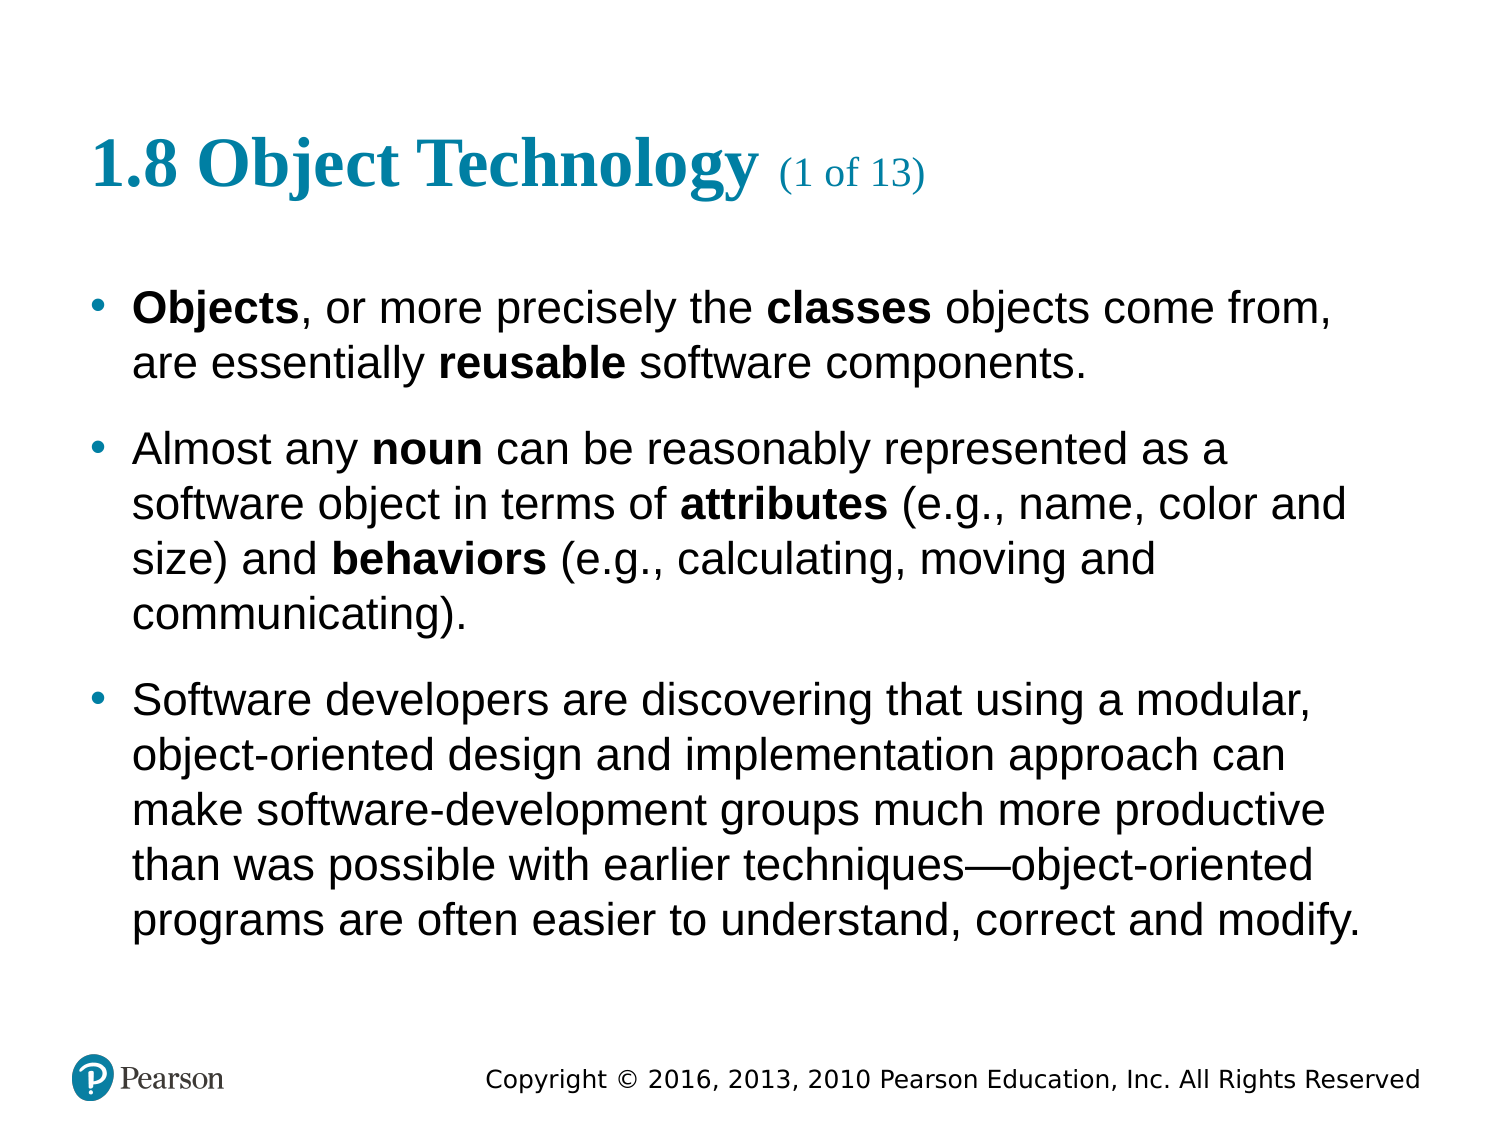

# 1.8 Object Technology (1 of 13)
Objects, or more precisely the classes objects come from, are essentially reusable software components.
Almost any noun can be reasonably represented as a software object in terms of attributes (e.g., name, color and size) and behaviors (e.g., calculating, moving and communicating).
Software developers are discovering that using a modular, object-oriented design and implementation approach can make software-development groups much more productive than was possible with earlier techniques—object-oriented programs are often easier to understand, correct and modify.